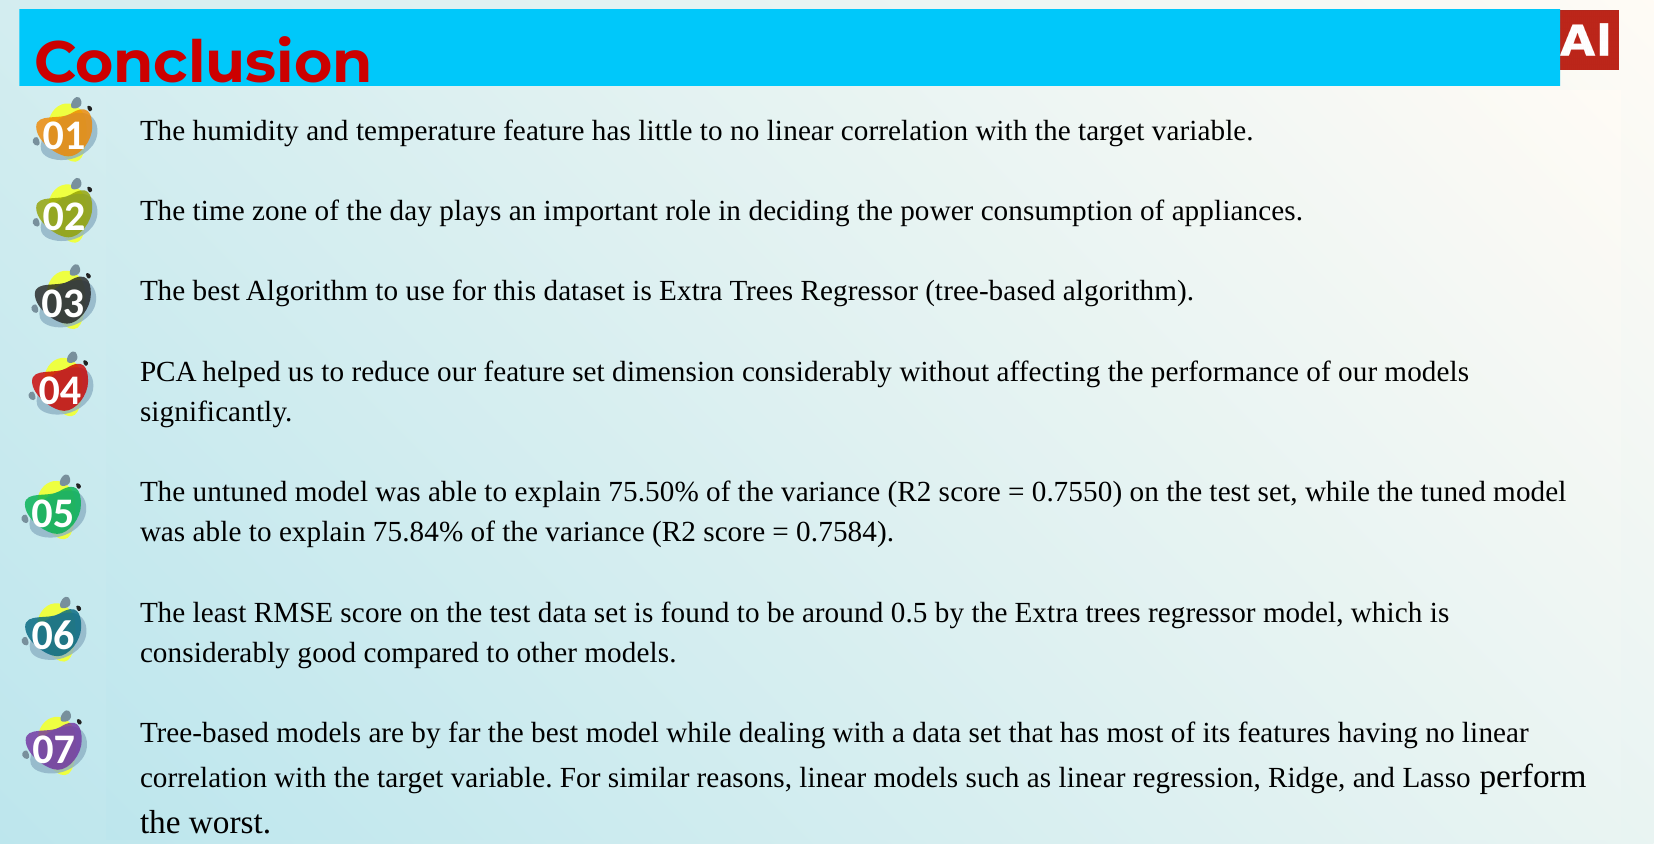

# Conclusion
The humidity and temperature feature has little to no linear correlation with the target variable.

The time zone of the day plays an important role in deciding the power consumption of appliances.

The best Algorithm to use for this dataset is Extra Trees Regressor (tree-based algorithm).

PCA helped us to reduce our feature set dimension considerably without affecting the performance of our models significantly.

The untuned model was able to explain 75.50% of the variance (R2 score = 0.7550) on the test set, while the tuned model was able to explain 75.84% of the variance (R2 score = 0.7584).

The least RMSE score on the test data set is found to be around 0.5 by the Extra trees regressor model, which is considerably good compared to other models.

Tree-based models are by far the best model while dealing with a data set that has most of its features having no linear correlation with the target variable. For similar reasons, linear models such as linear regression, Ridge, and Lasso perform the worst.

01

02

03

04

05

06

07